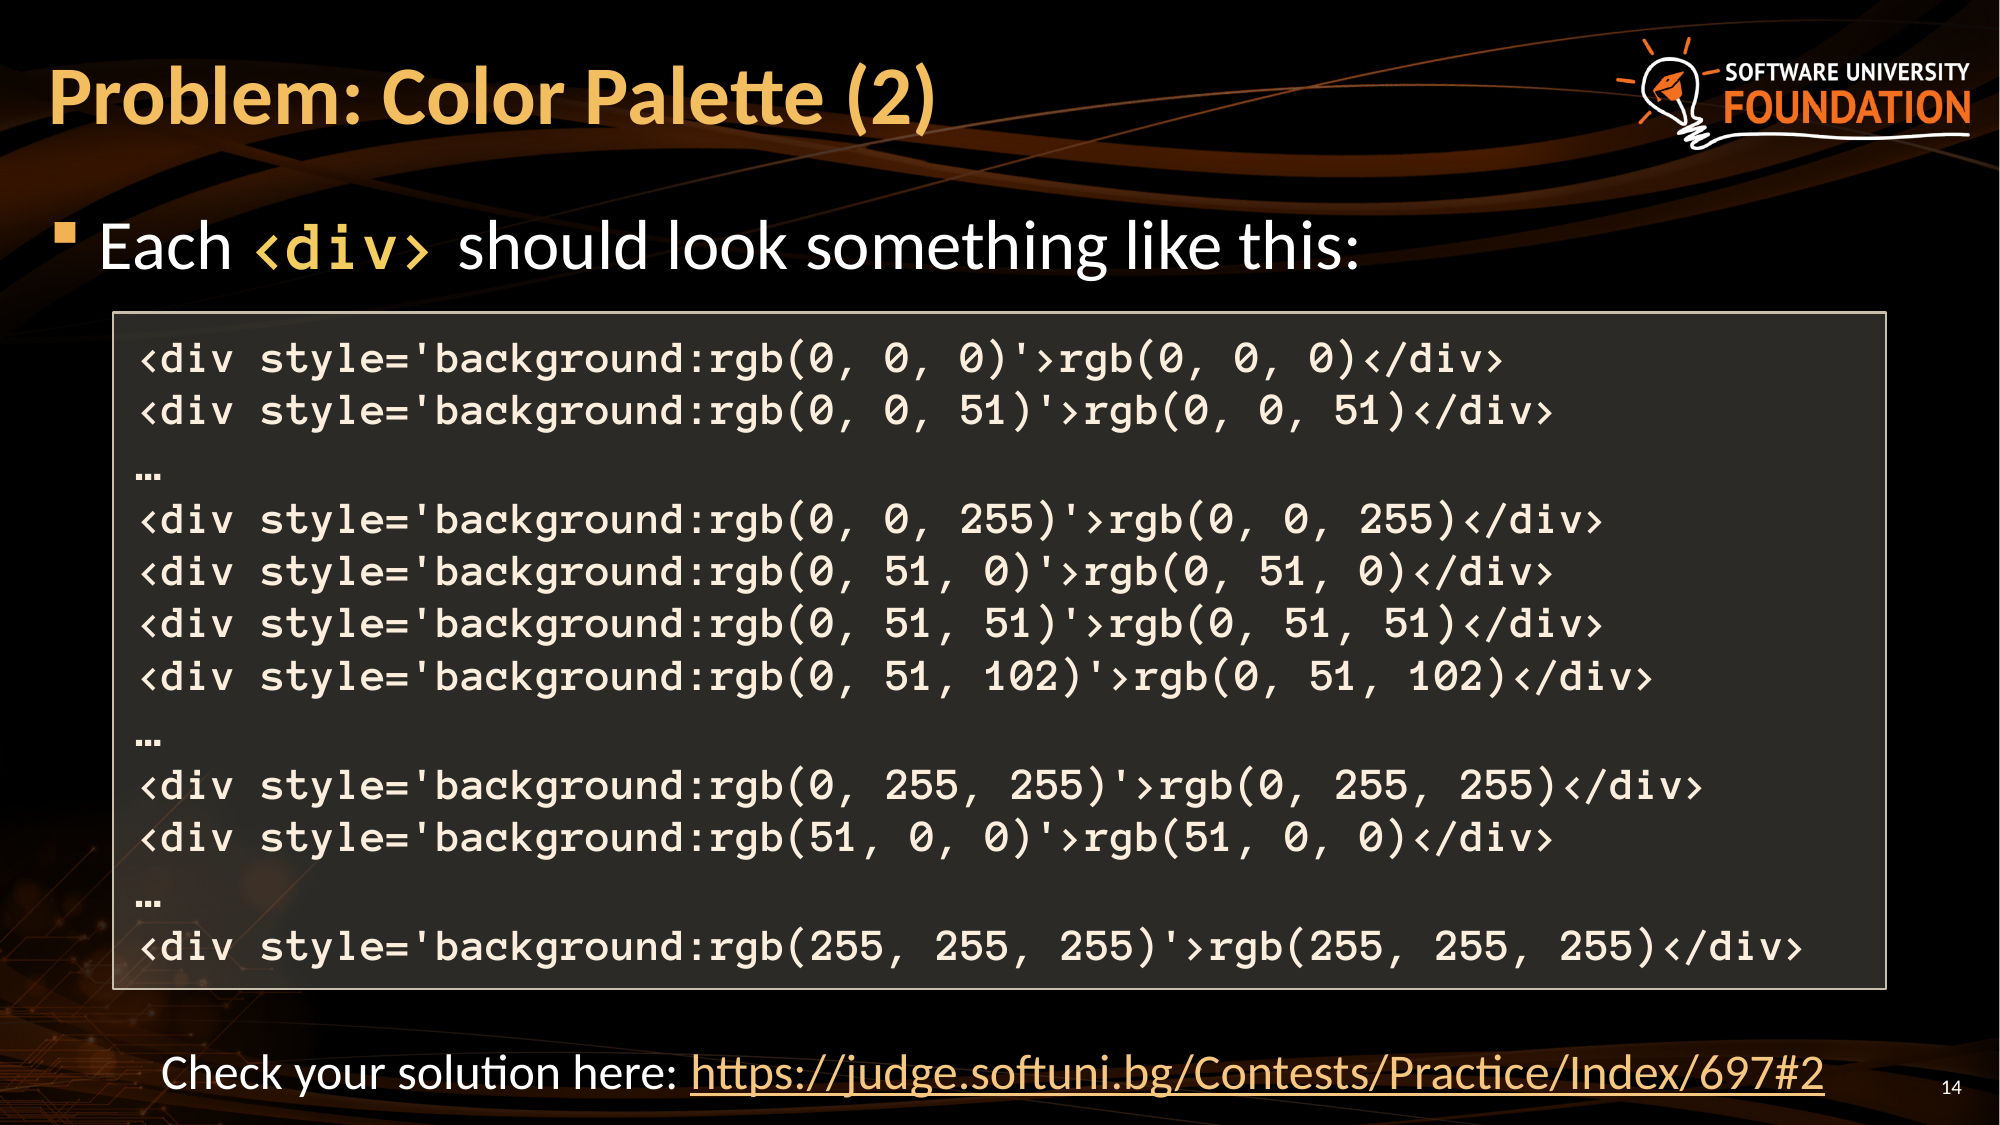

# Problem: Color Palette (2)
Each <div> should look something like this:

<div style='background:rgb(0, 0, 0)'>rgb(0, 0, 0)</div>
<div style='background:rgb(0, 0, 51)'>rgb(0, 0, 51)</div>
…
<div style='background:rgb(0, 0, 255)'>rgb(0, 0, 255)</div>
<div style='background:rgb(0, 51, 0)'>rgb(0, 51, 0)</div>
<div style='background:rgb(0, 51, 51)'>rgb(0, 51, 51)</div>
<div style='background:rgb(0, 51, 102)'>rgb(0, 51, 102)</div>
…
<div style='background:rgb(0, 255, 255)'>rgb(0, 255, 255)</div>
<div style='background:rgb(51, 0, 0)'>rgb(51, 0, 0)</div>
…
<div style='background:rgb(255, 255, 255)'>rgb(255, 255, 255)</div>
Check your solution here: https://judge.softuni.bg/Contests/Practice/Index/697#2
14